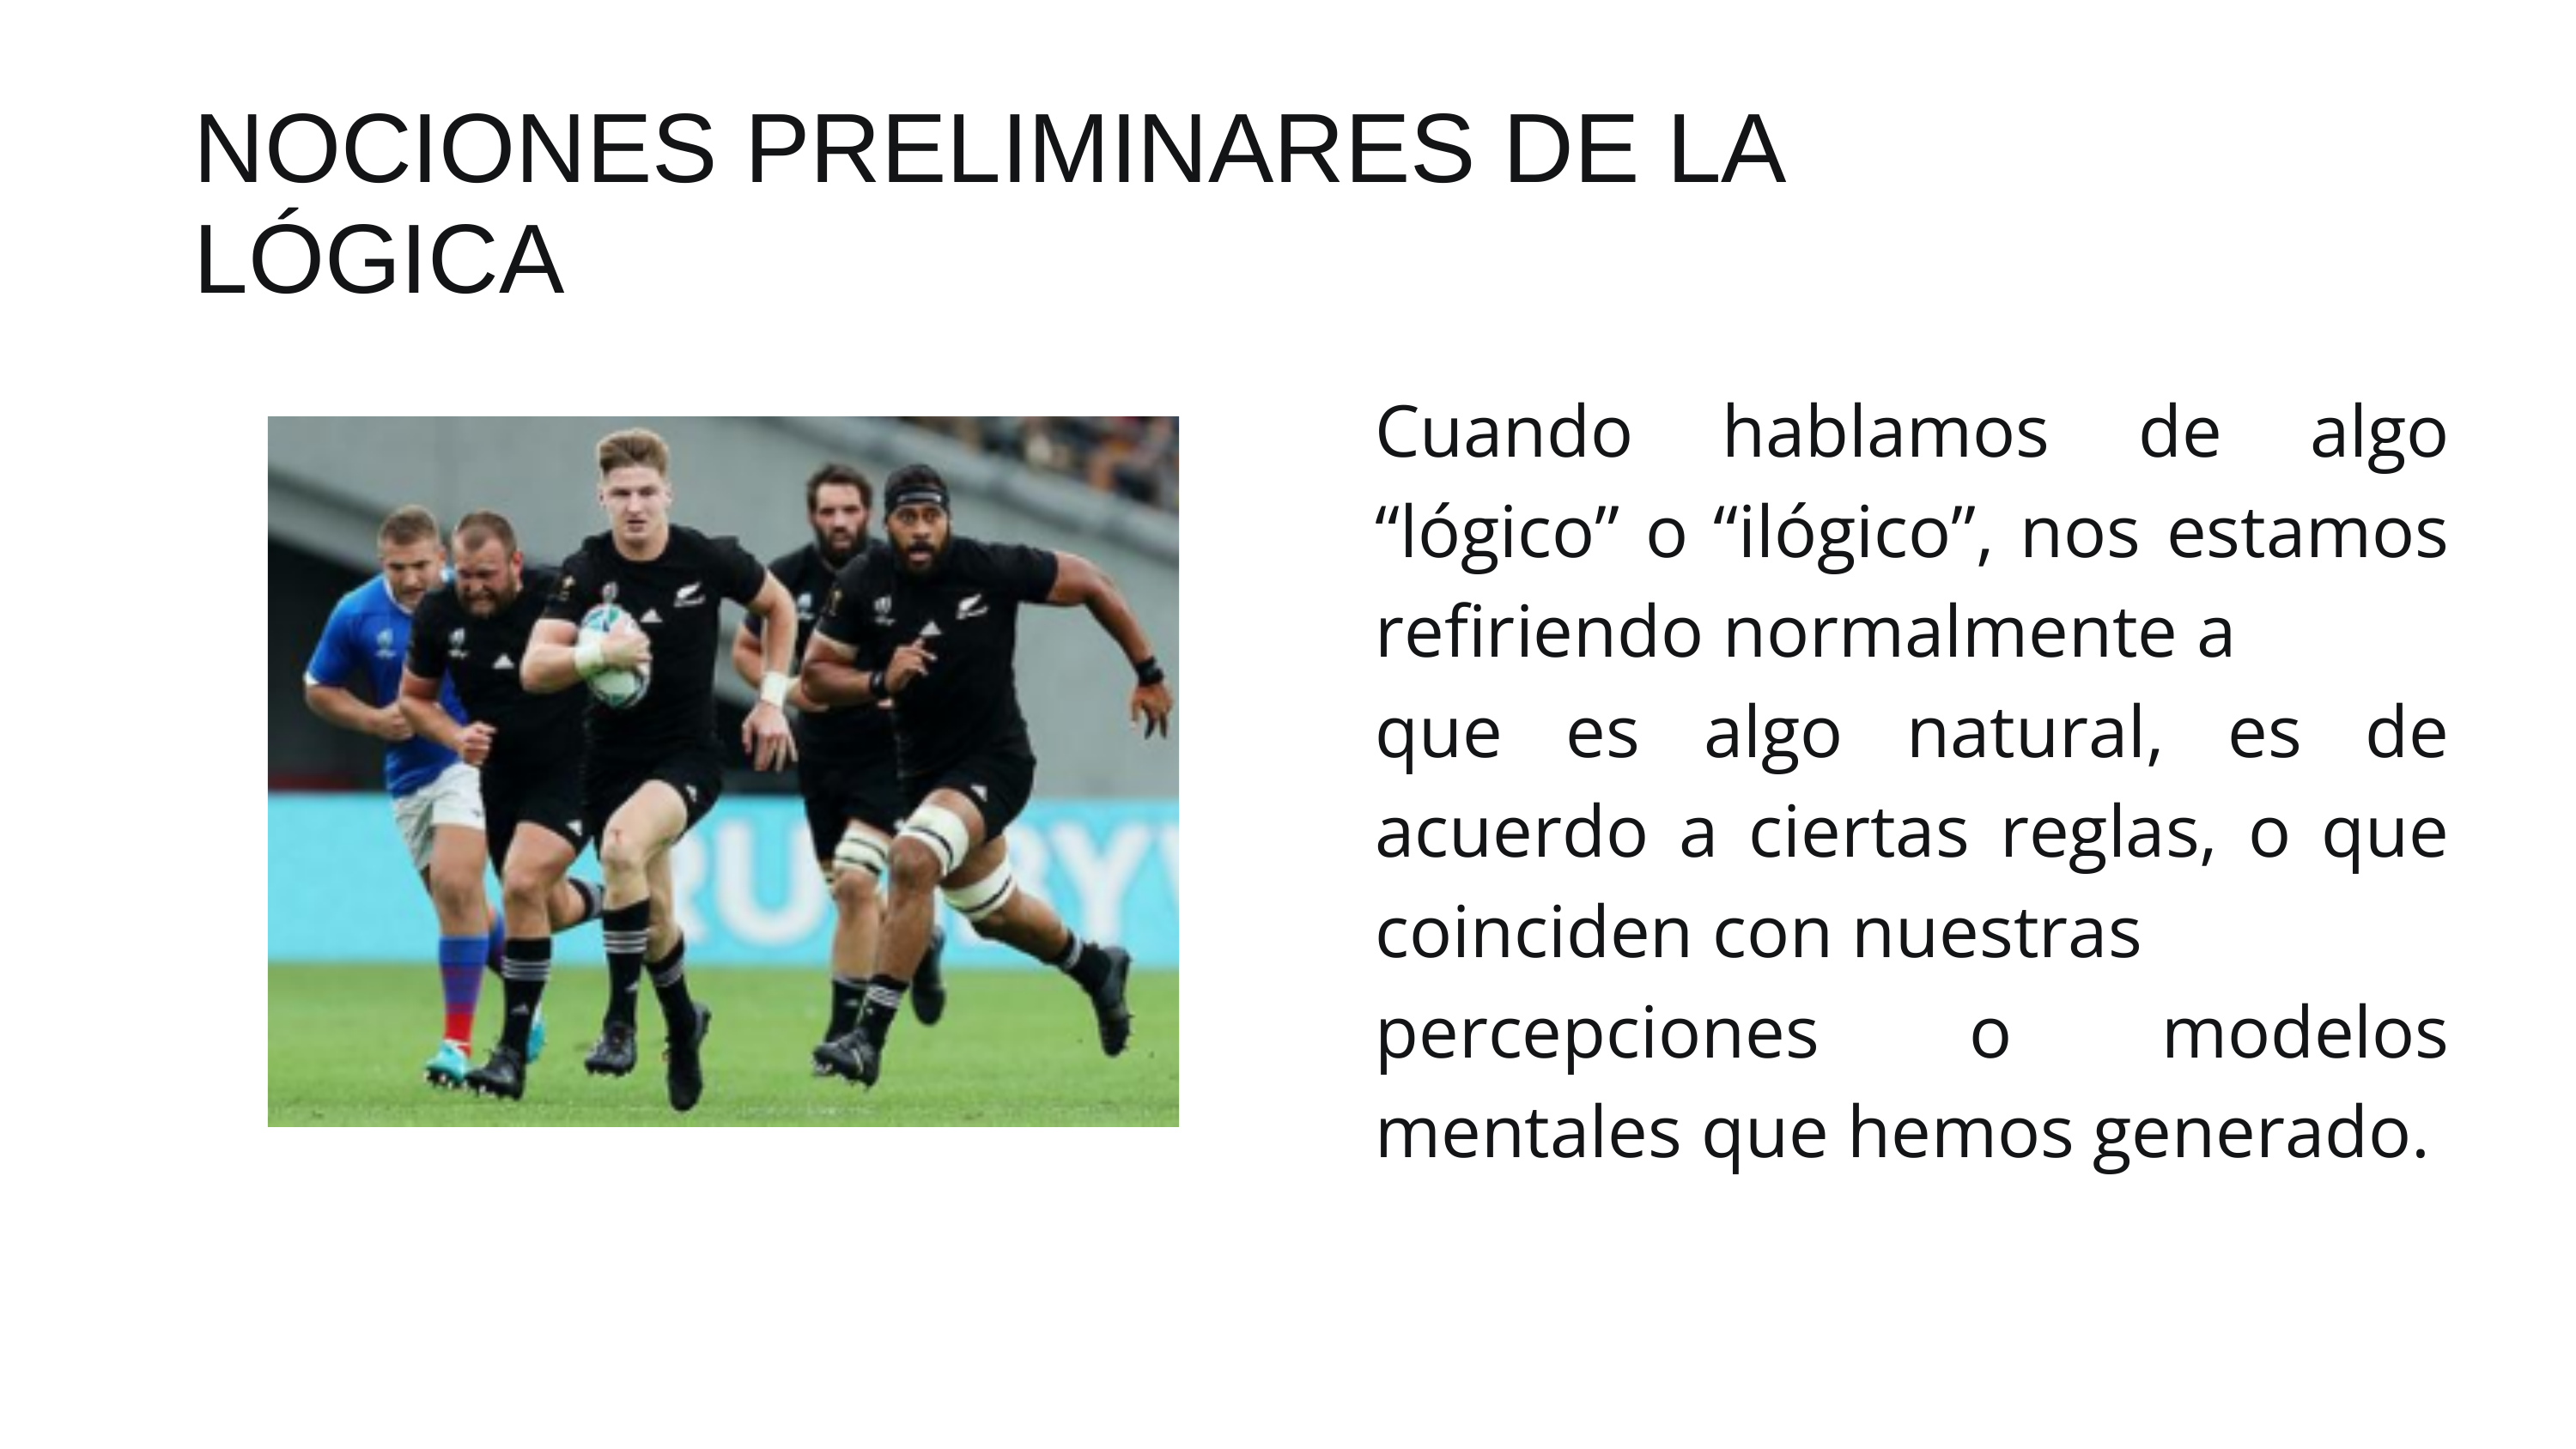

NOCIONES PRELIMINARES DE LA LÓGICA
Cuando hablamos de algo “lógico” o “ilógico”, nos estamos refiriendo normalmente a
que es algo natural, es de acuerdo a ciertas reglas, o que coinciden con nuestras
percepciones o modelos mentales que hemos generado.